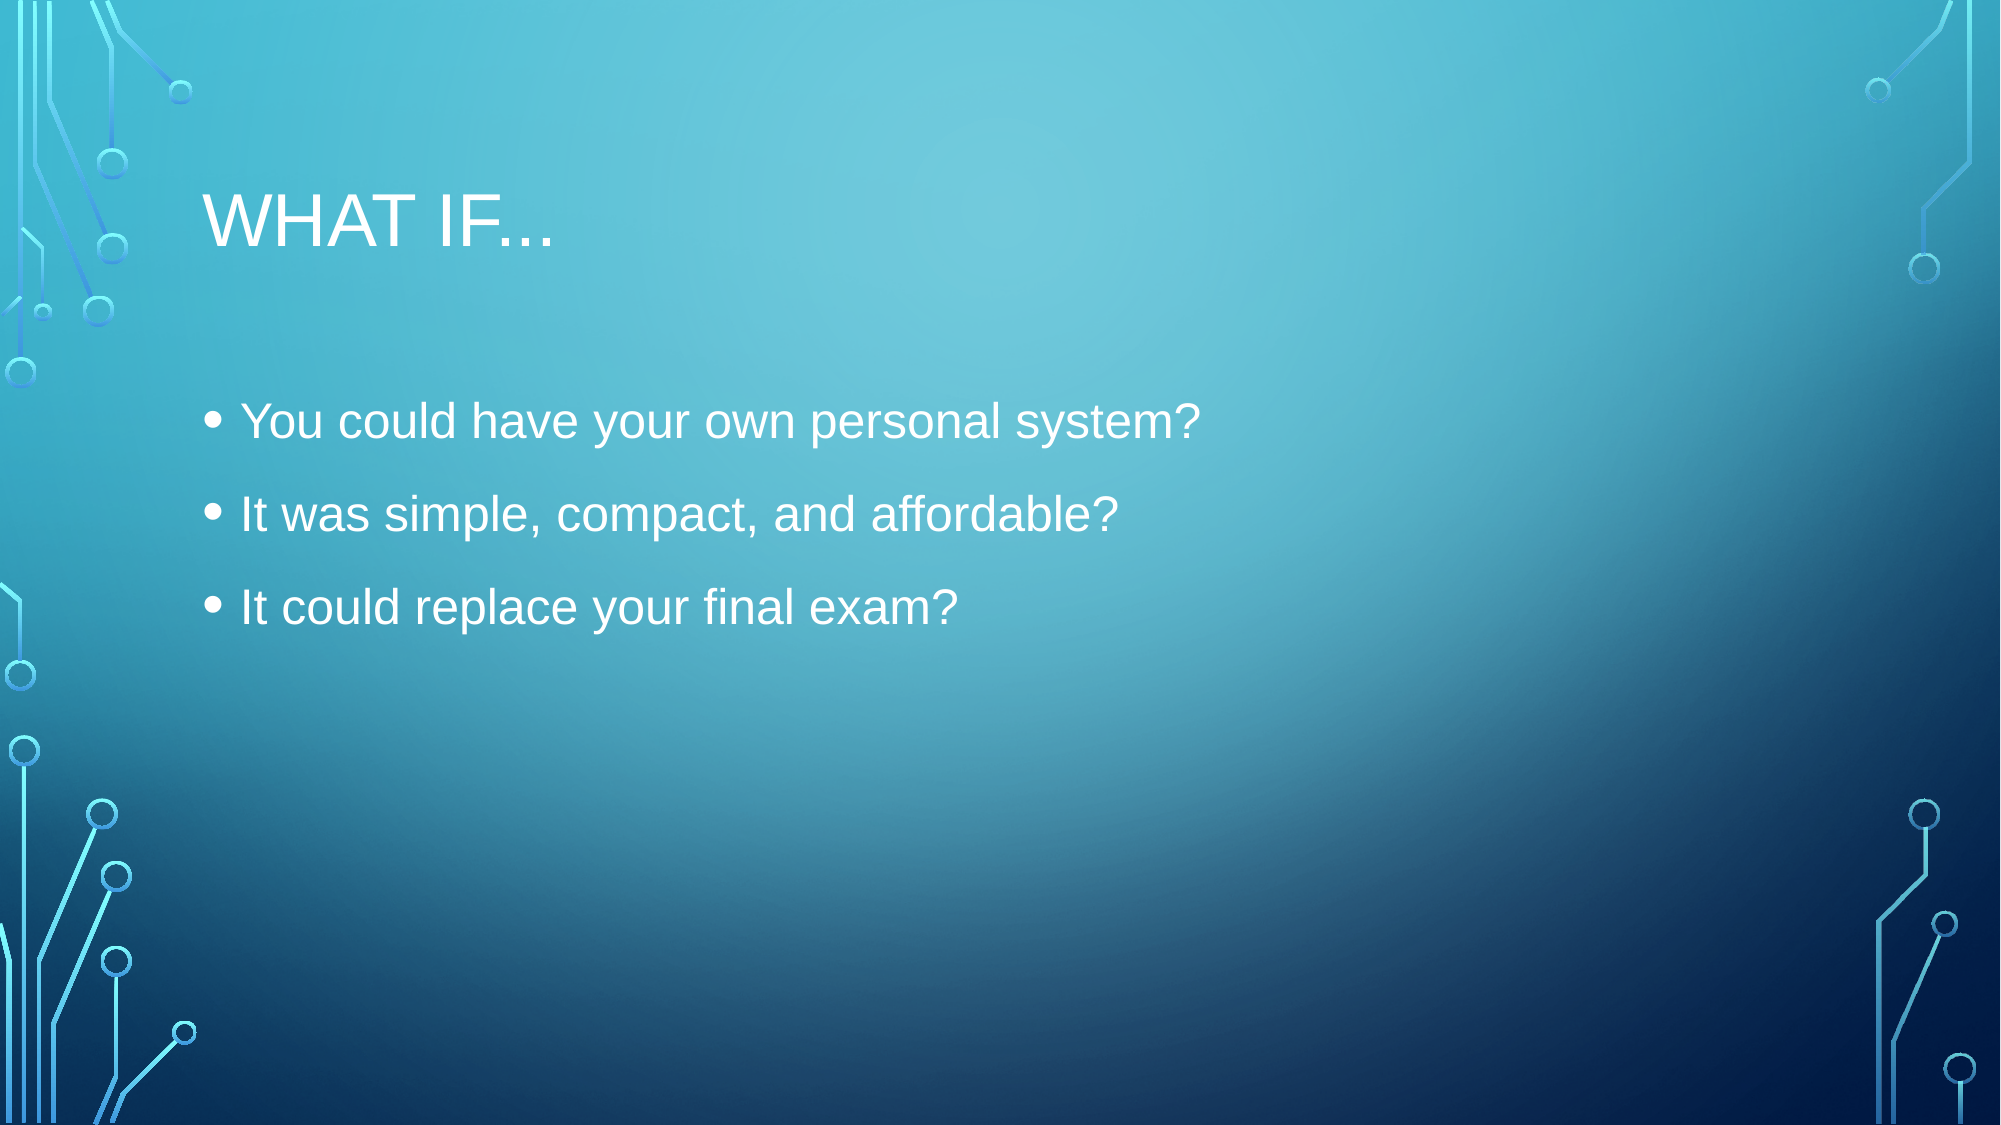

# What if...
You could have your own personal system?
It was simple, compact, and affordable?
It could replace your final exam?